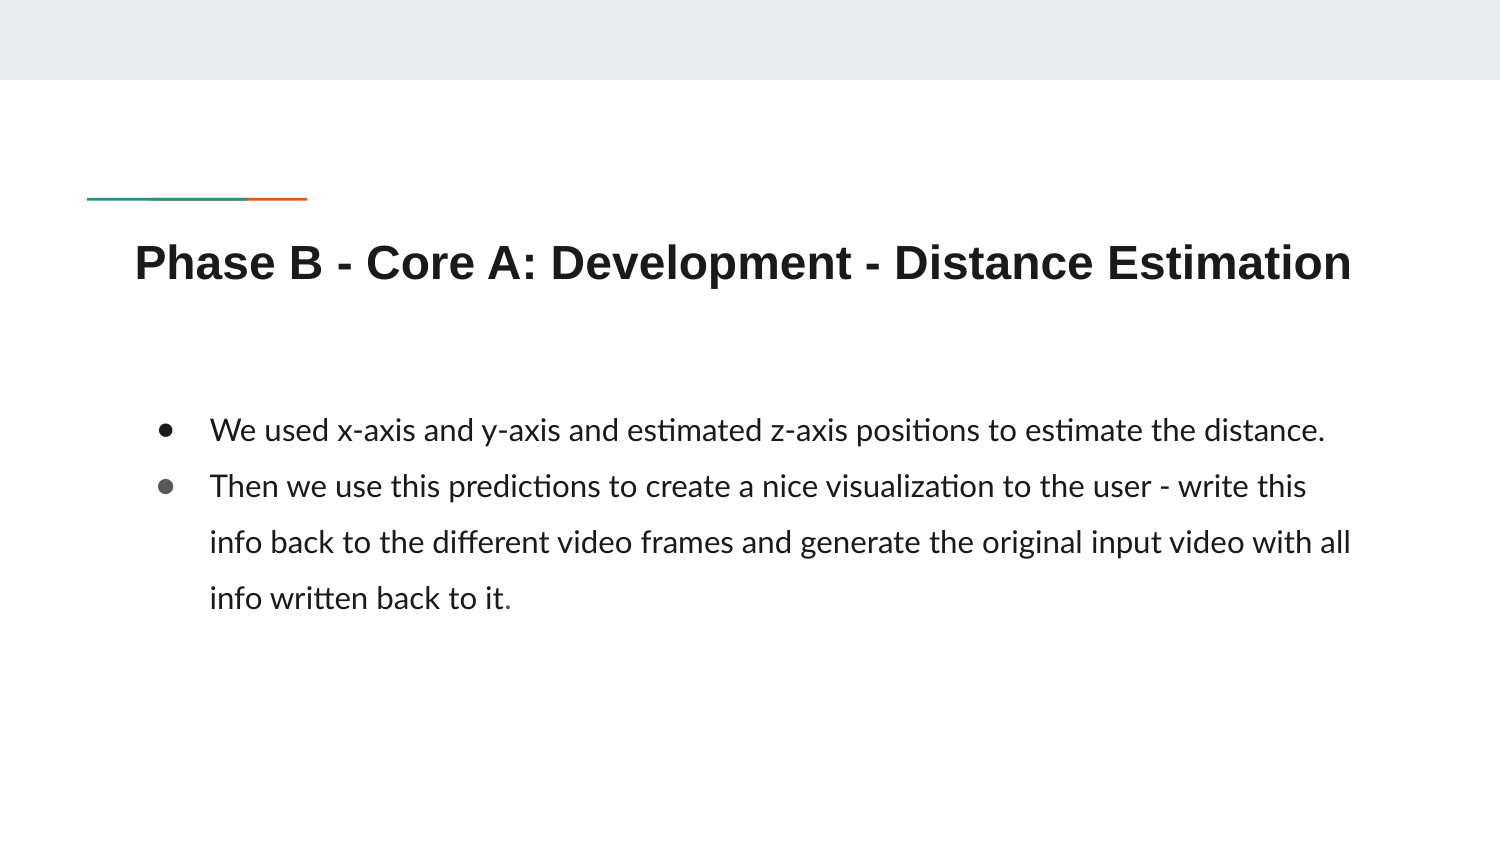

# Phase B - Core A: Development - Distance Estimation

We used x-axis and y-axis and estimated z-axis positions to estimate the distance.
Then we use this predictions to create a nice visualization to the user - write this info back to the different video frames and generate the original input video with all info written back to it.